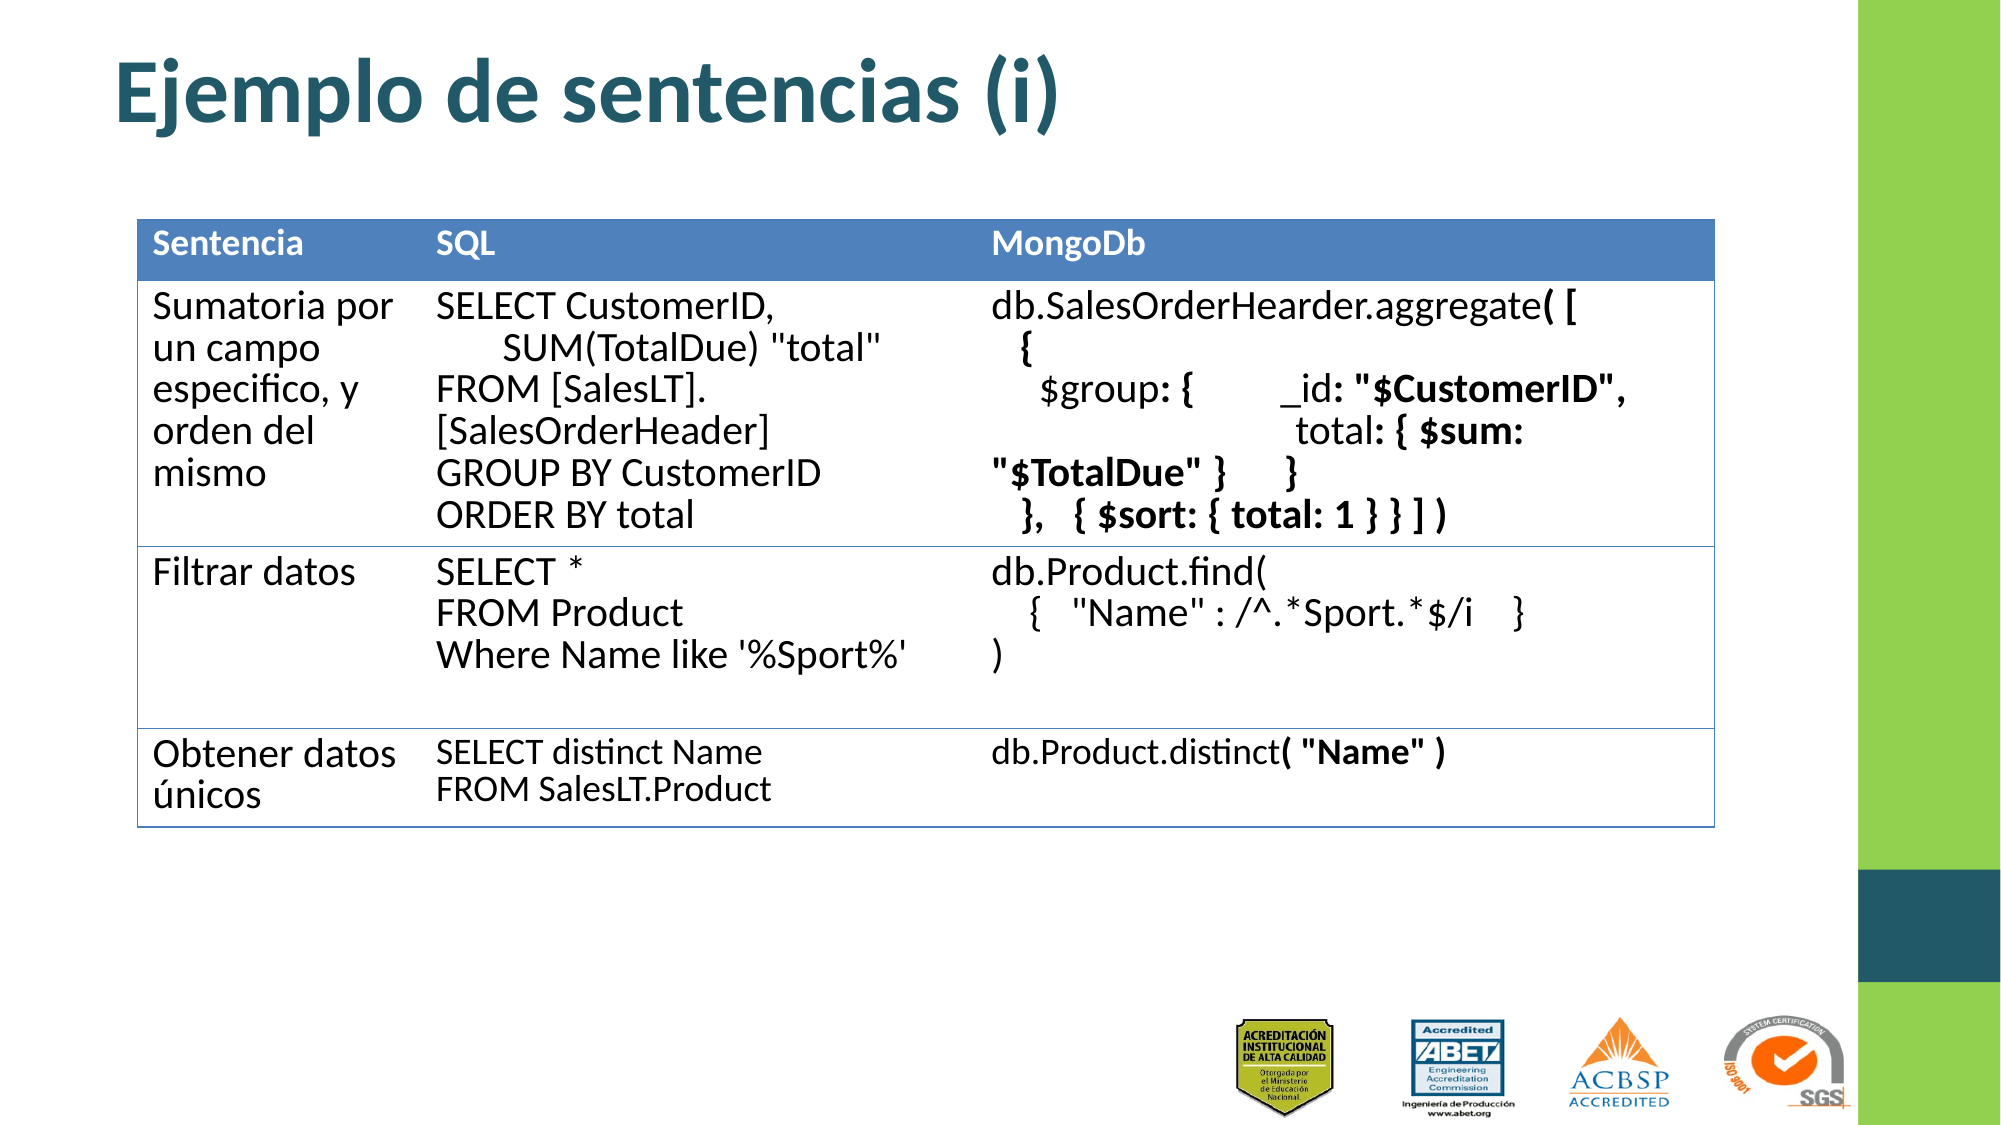

# Ejemplo de sentencias (i)
| Sentencia | SQL | MongoDb |
| --- | --- | --- |
| Sumatoria por un campo especifico, y orden del mismo | SELECT CustomerID, SUM(TotalDue) "total" FROM [SalesLT].[SalesOrderHeader] GROUP BY CustomerID ORDER BY total | db.SalesOrderHearder.aggregate( [ { $group: { \_id: "$CustomerID", total: { $sum: "$TotalDue" } } }, { $sort: { total: 1 } } ] ) |
| Filtrar datos | SELECT \* FROM Product Where Name like '%Sport%' | db.Product.find( { "Name" : /^.\*Sport.\*$/i } ) |
| Obtener datos únicos | SELECT distinct Name FROM SalesLT.Product | db.Product.distinct( "Name" ) |